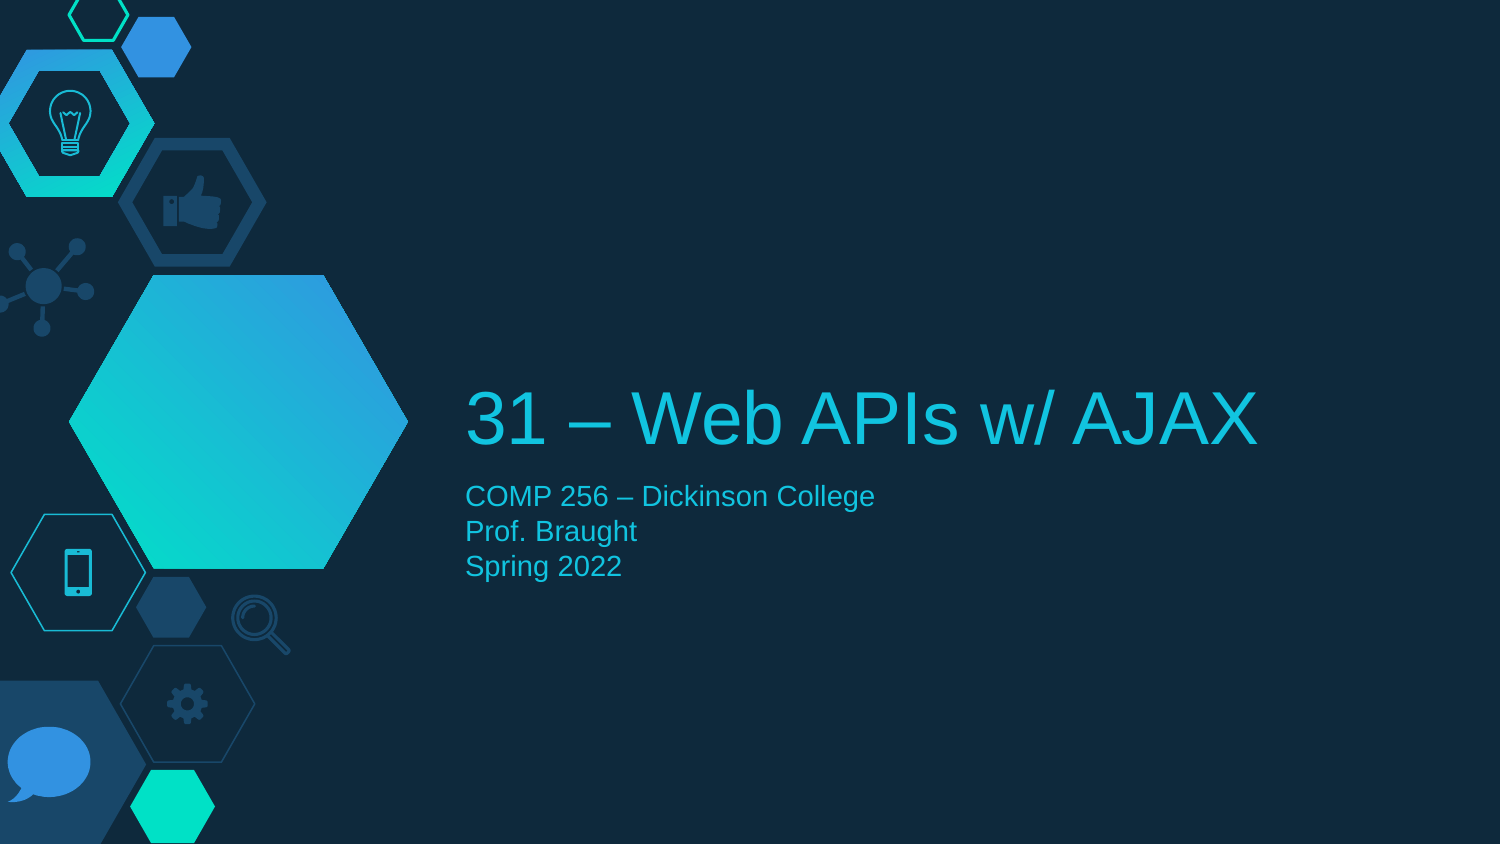

# 31 – Web APIs w/ AJAX
COMP 256 – Dickinson College
Prof. Braught
Spring 2022